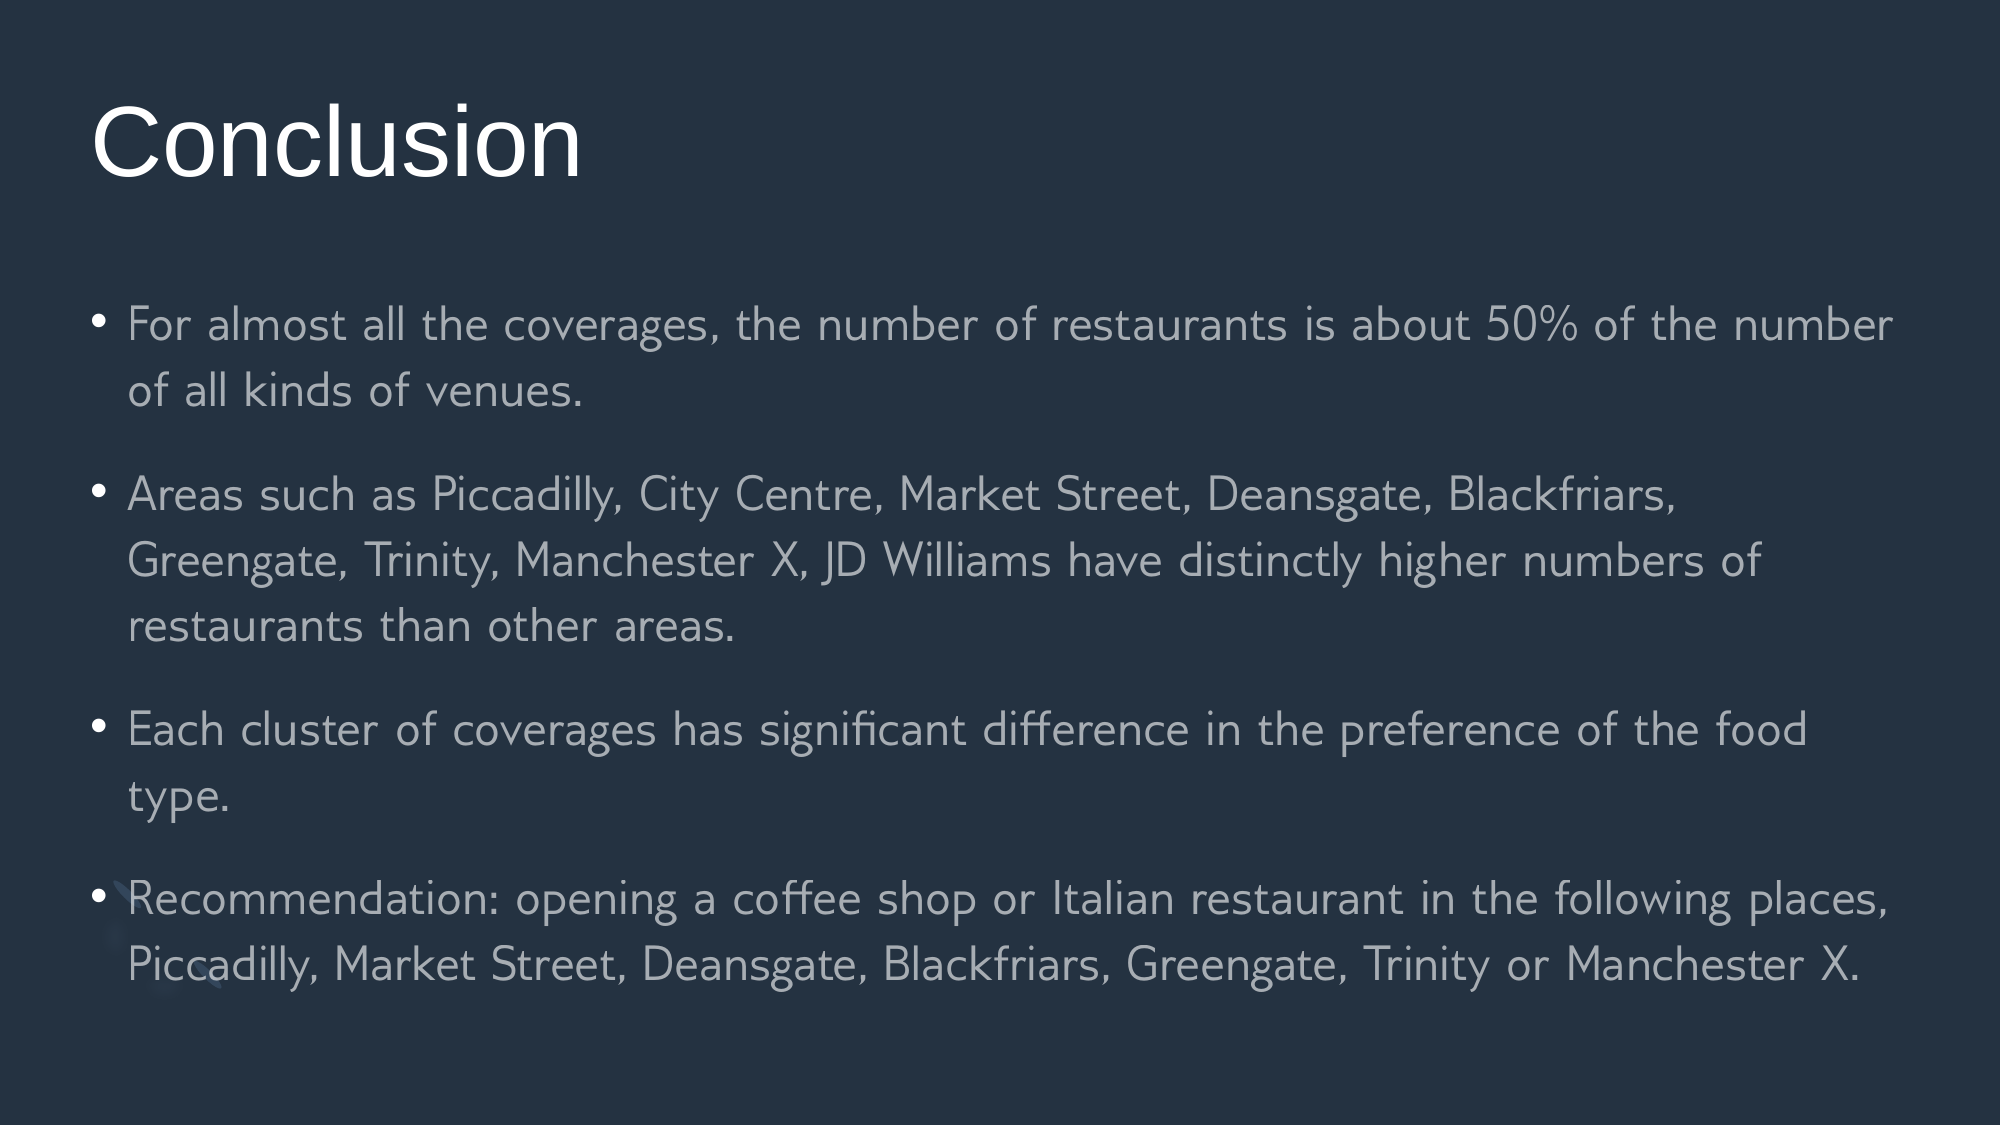

# Conclusion
For almost all the coverages, the number of restaurants is about 50% of the number of all kinds of venues.
Areas such as Piccadilly, City Centre, Market Street, Deansgate, Blackfriars, Greengate, Trinity, Manchester X, JD Williams have distinctly higher numbers of restaurants than other areas.
Each cluster of coverages has significant difference in the preference of the food type.
Recommendation: opening a coffee shop or Italian restaurant in the following places, Piccadilly, Market Street, Deansgate, Blackfriars, Greengate, Trinity or Manchester X.